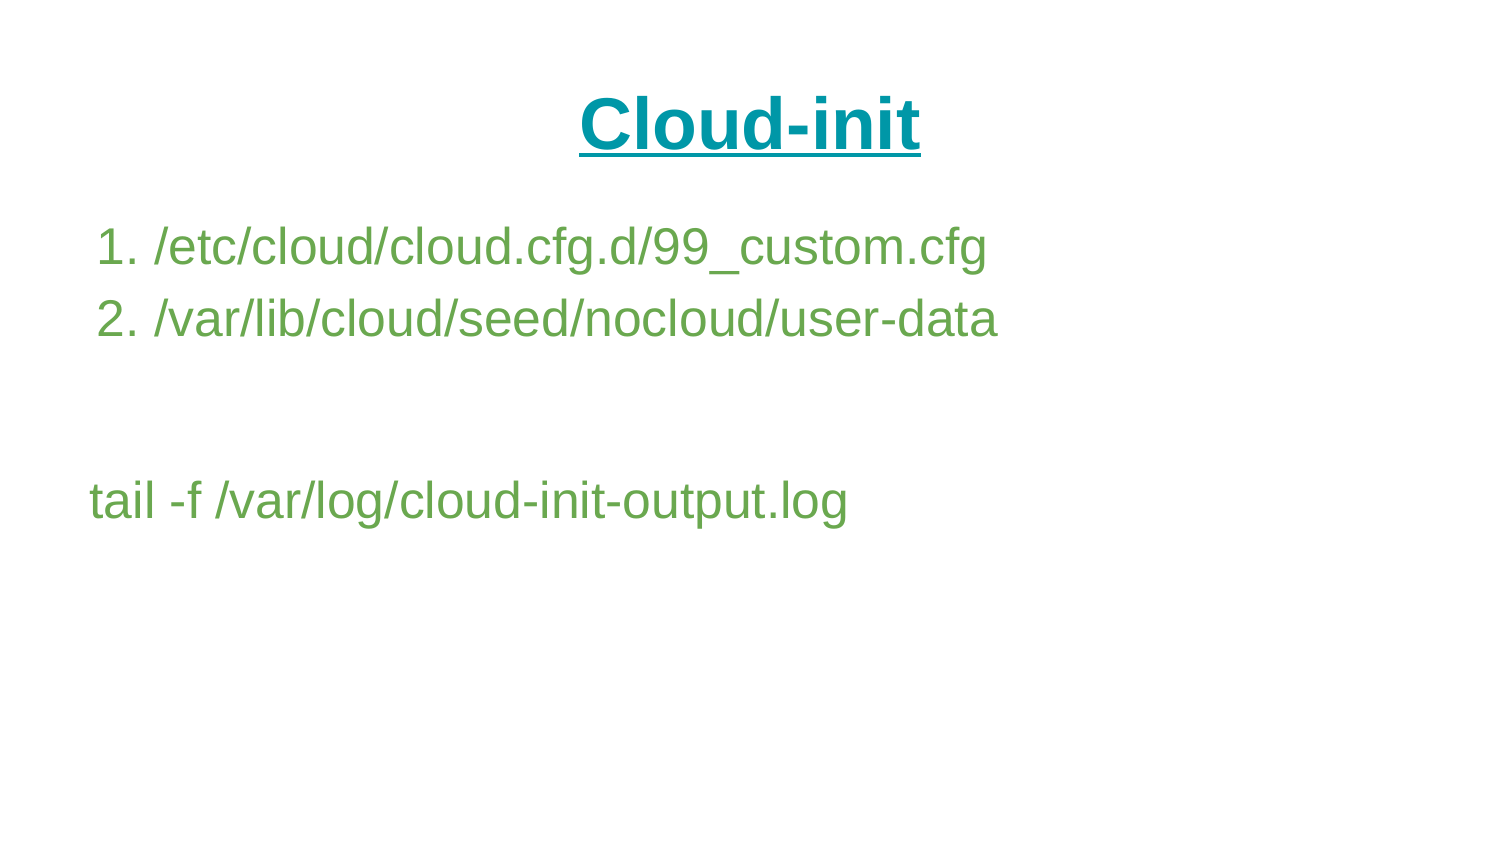

# Cloud-init
/etc/cloud/cloud.cfg.d/99_custom.cfg
/var/lib/cloud/seed/nocloud/user-data

tail -f /var/log/cloud-init-output.log